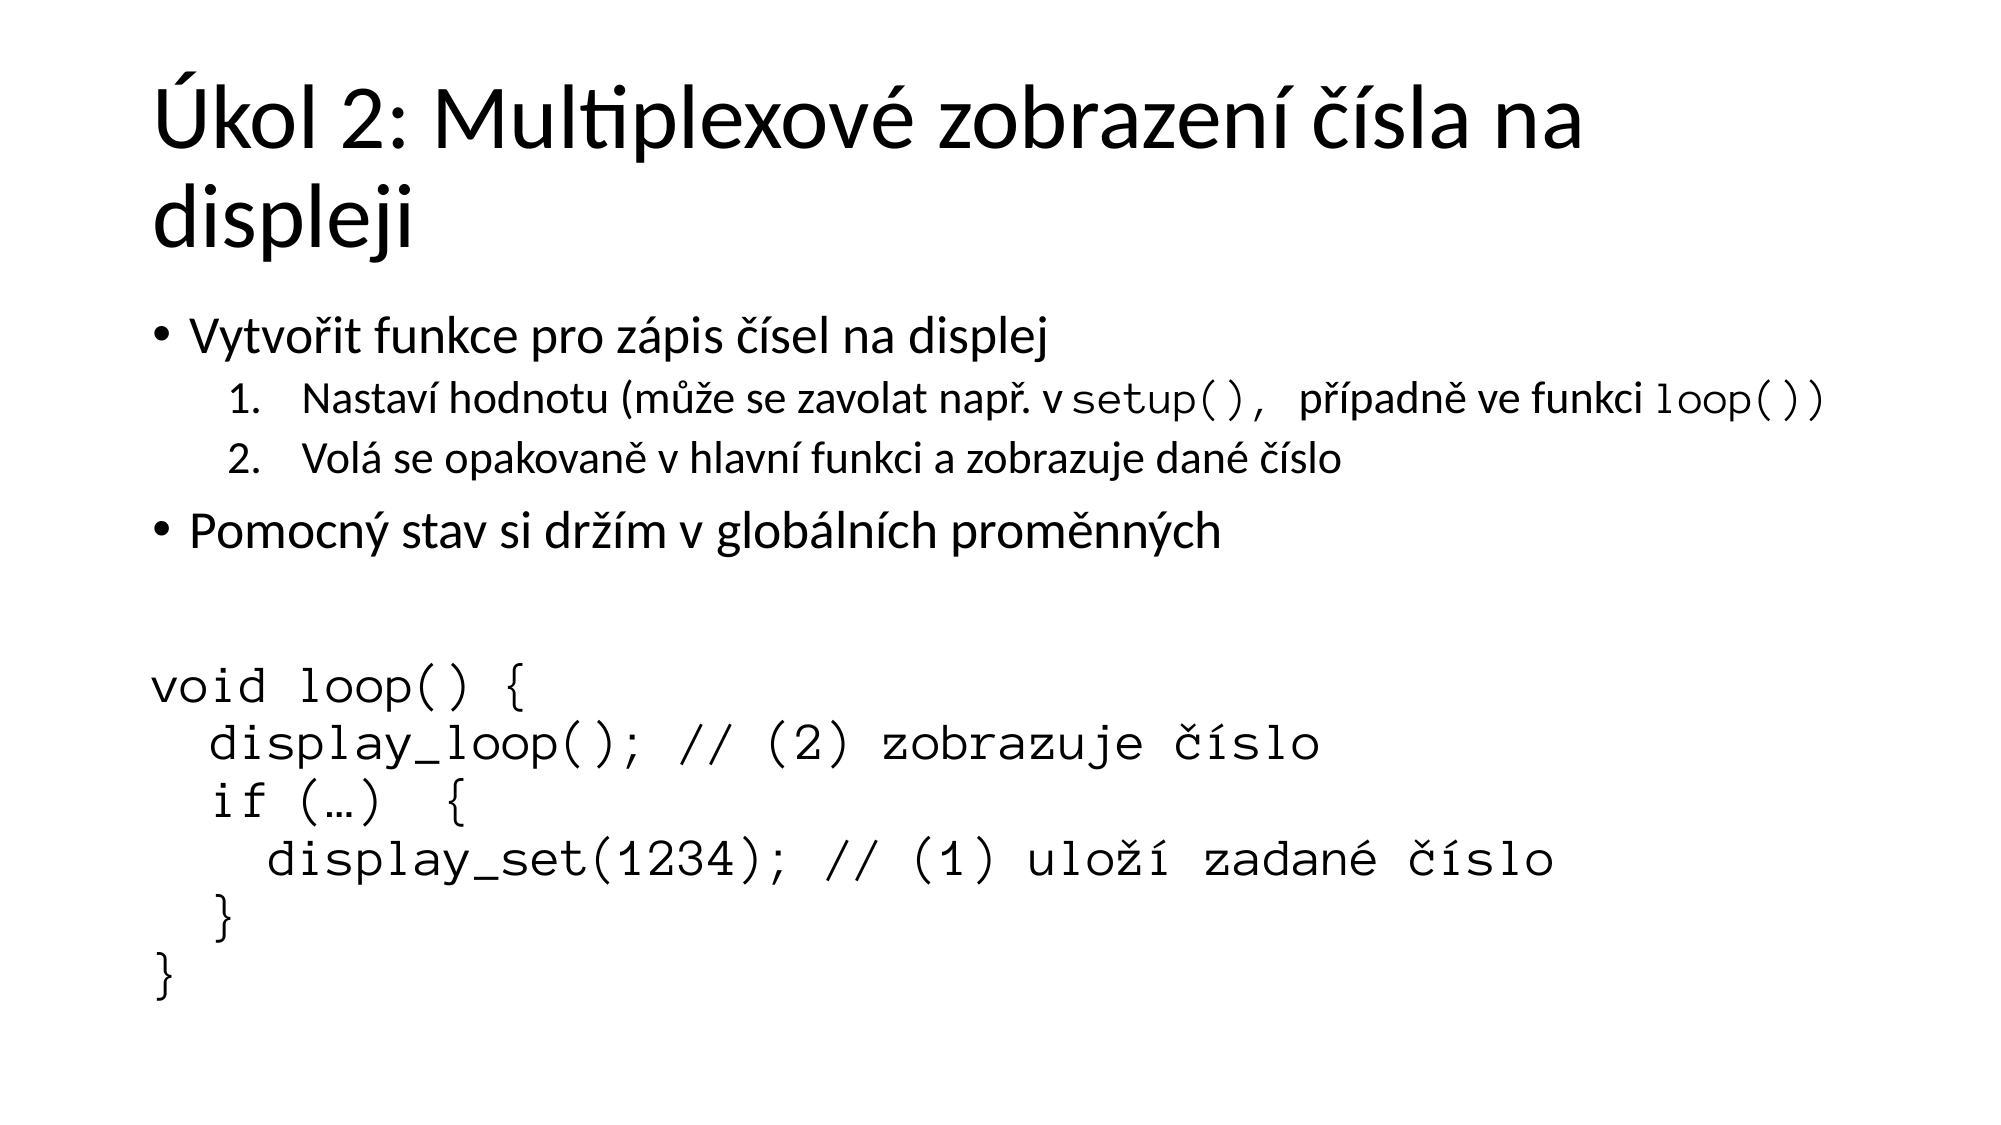

# Úkol 2: Multiplexové zobrazení čísla na displeji
Vytvořit funkce pro zápis čísel na displej
Nastaví hodnotu (může se zavolat např. v setup(), případně ve funkci loop())
Volá se opakovaně v hlavní funkci a zobrazuje dané číslo
Pomocný stav si držím v globálních proměnných

void loop() {
  display_loop(); // (2) zobrazuje číslo
  if (…)  {
    display_set(1234); // (1) uloží zadané číslo
  }
}